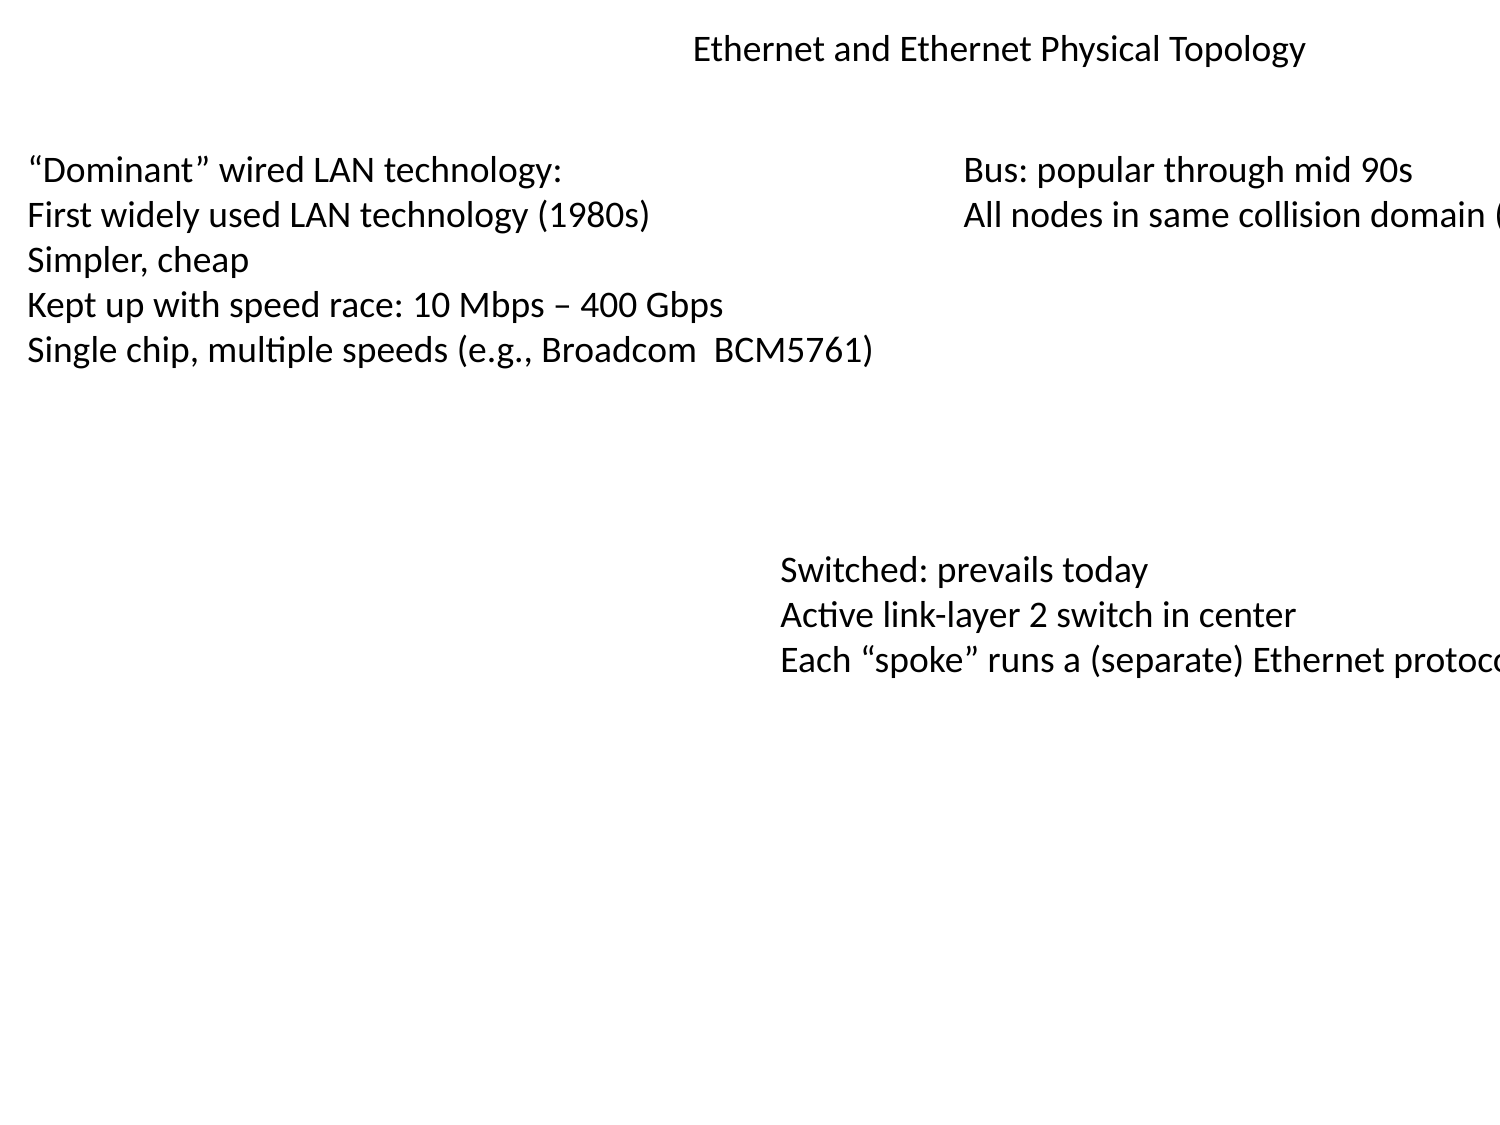

Ethernet and Ethernet Physical Topology
“Dominant” wired LAN technology:
First widely used LAN technology (1980s)
Simpler, cheap
Kept up with speed race: 10 Mbps – 400 Gbps
Single chip, multiple speeds (e.g., Broadcom  BCM5761)

Bus: popular through mid 90s
All nodes in same collision domain (can collide with each other)
Switched: prevails today
Active link-layer 2 switch in center
Each “spoke” runs a (separate) Ethernet protocol (nodes do not collide with each other)